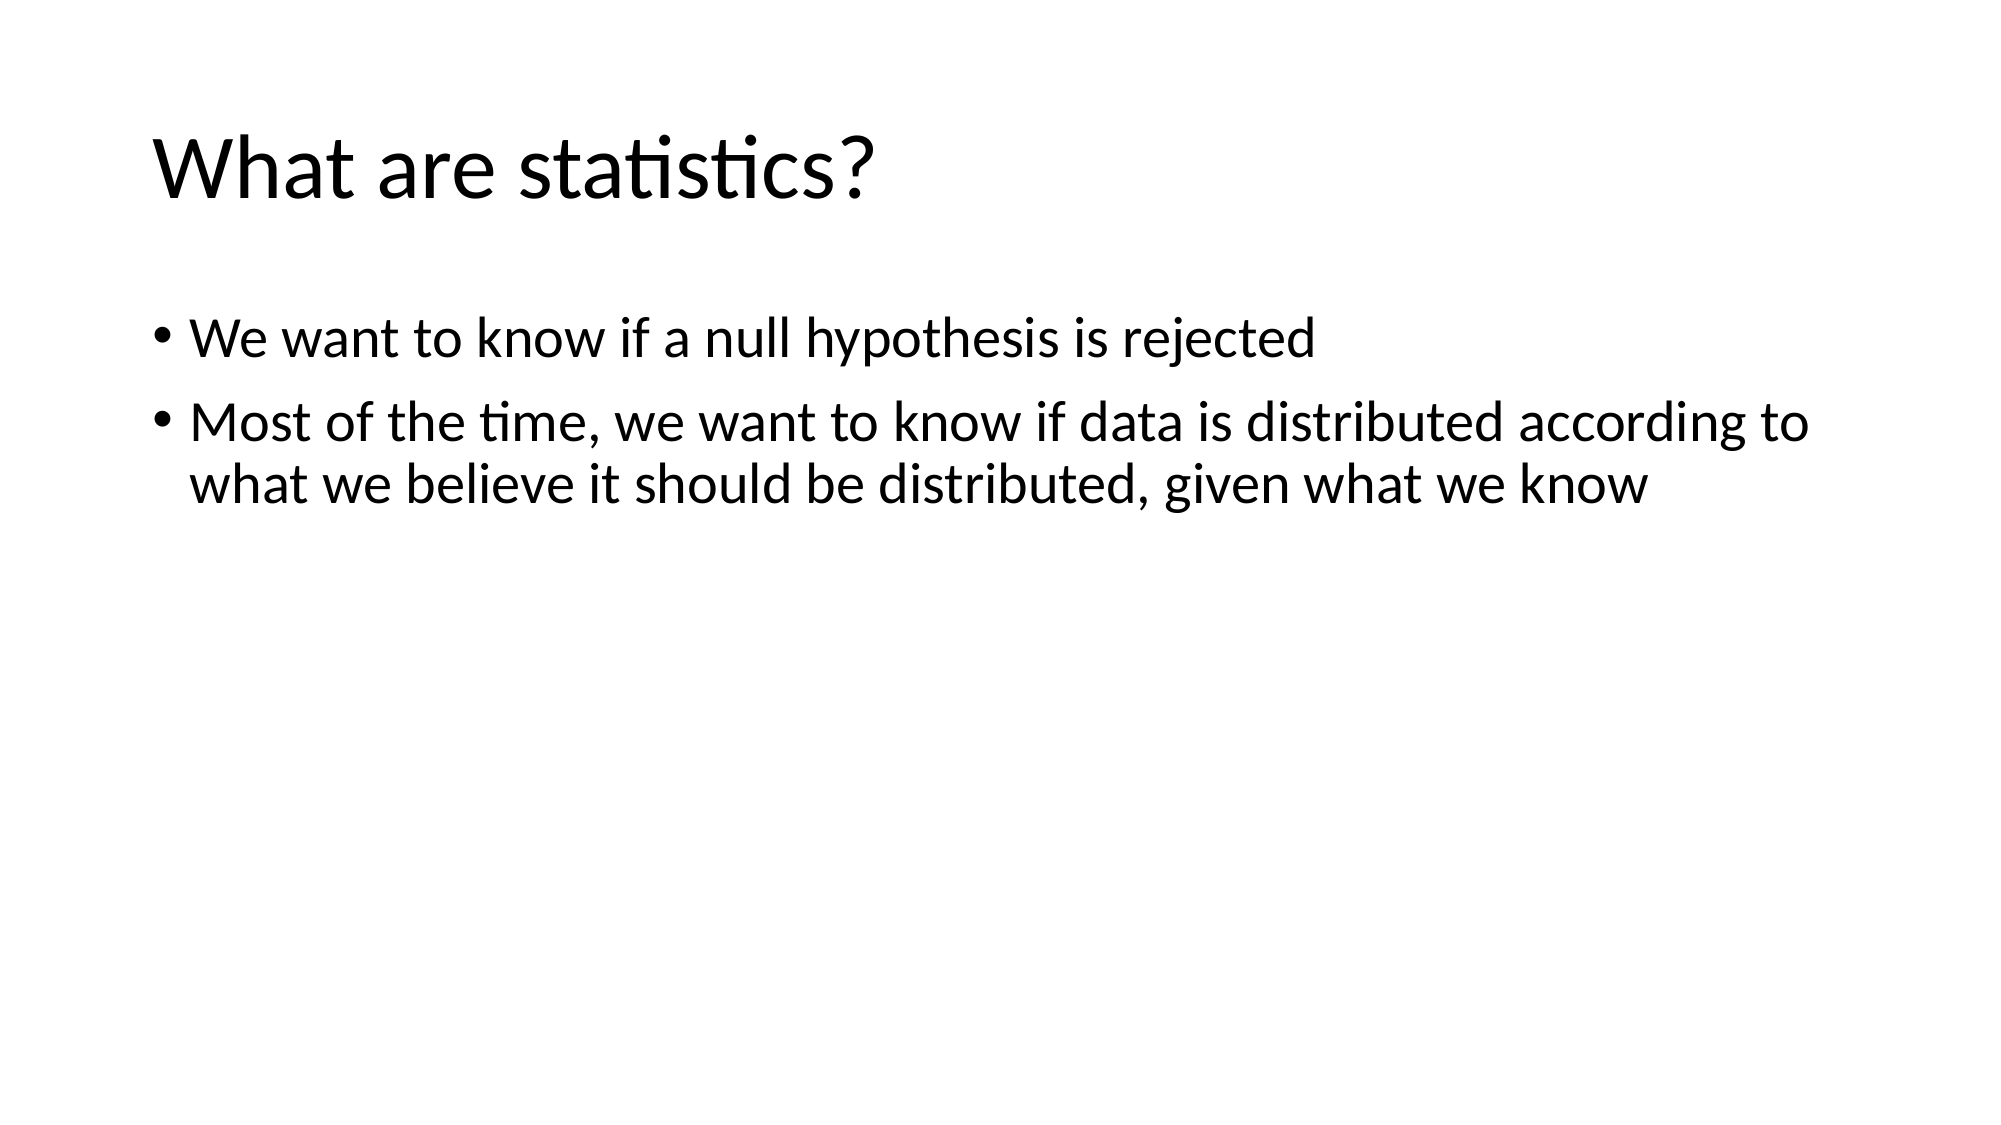

# What are statistics?
We want to know if a null hypothesis is rejected
Most of the time, we want to know if data is distributed according to what we believe it should be distributed, given what we know